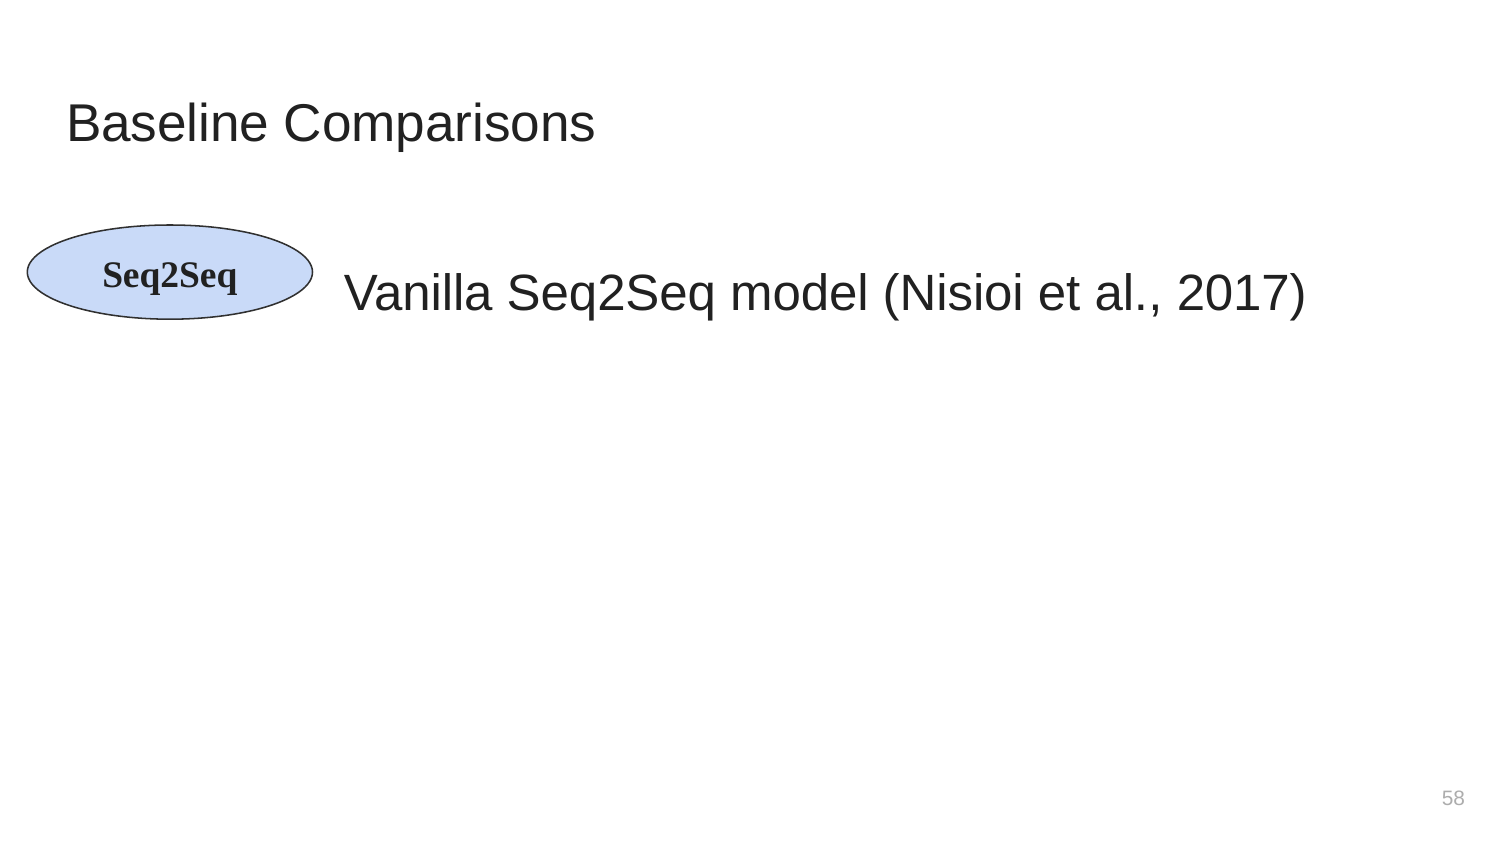

# Baseline Comparisons
Seq2Seq
Vanilla Seq2Seq model (Nisioi et al., 2017)

58